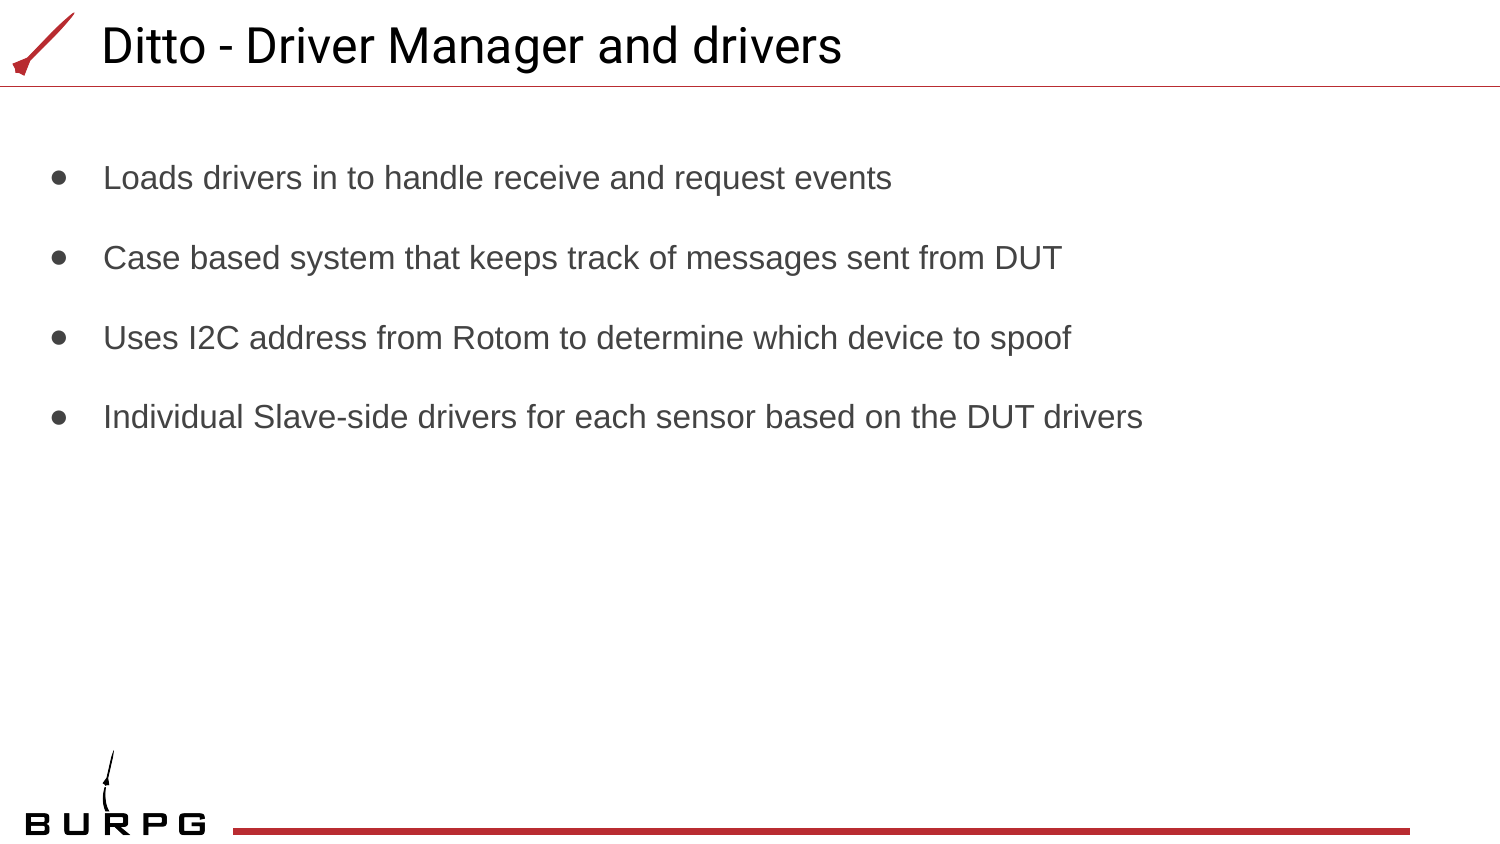

# Ditto - Driver Manager and drivers
Loads drivers in to handle receive and request events
Case based system that keeps track of messages sent from DUT
Uses I2C address from Rotom to determine which device to spoof
Individual Slave-side drivers for each sensor based on the DUT drivers